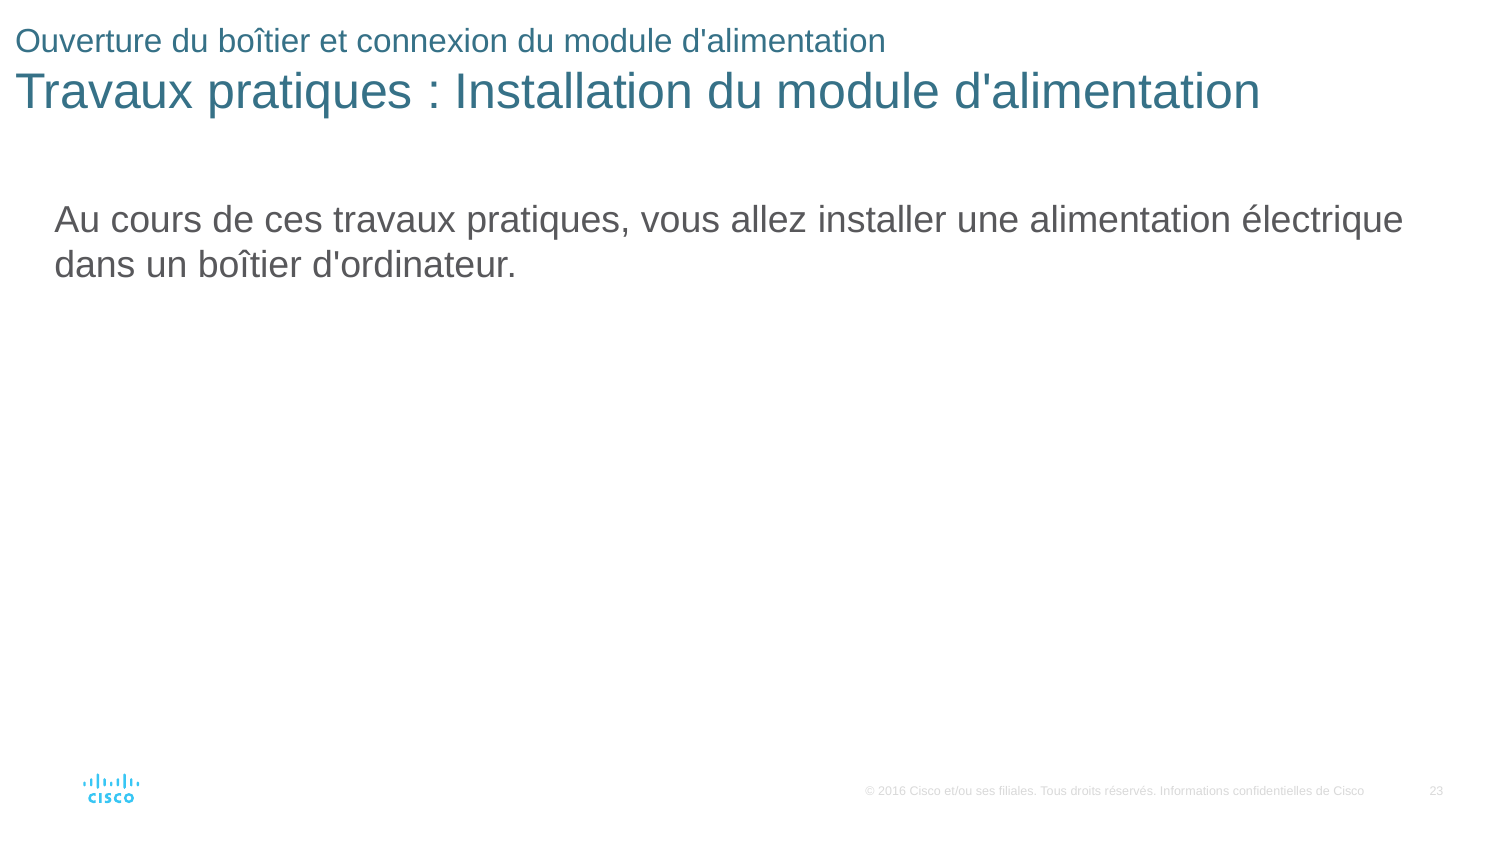

# Ouverture du boîtier et connexion du module d'alimentation Travaux pratiques : Installation du module d'alimentation
Au cours de ces travaux pratiques, vous allez installer une alimentation électrique dans un boîtier d'ordinateur.